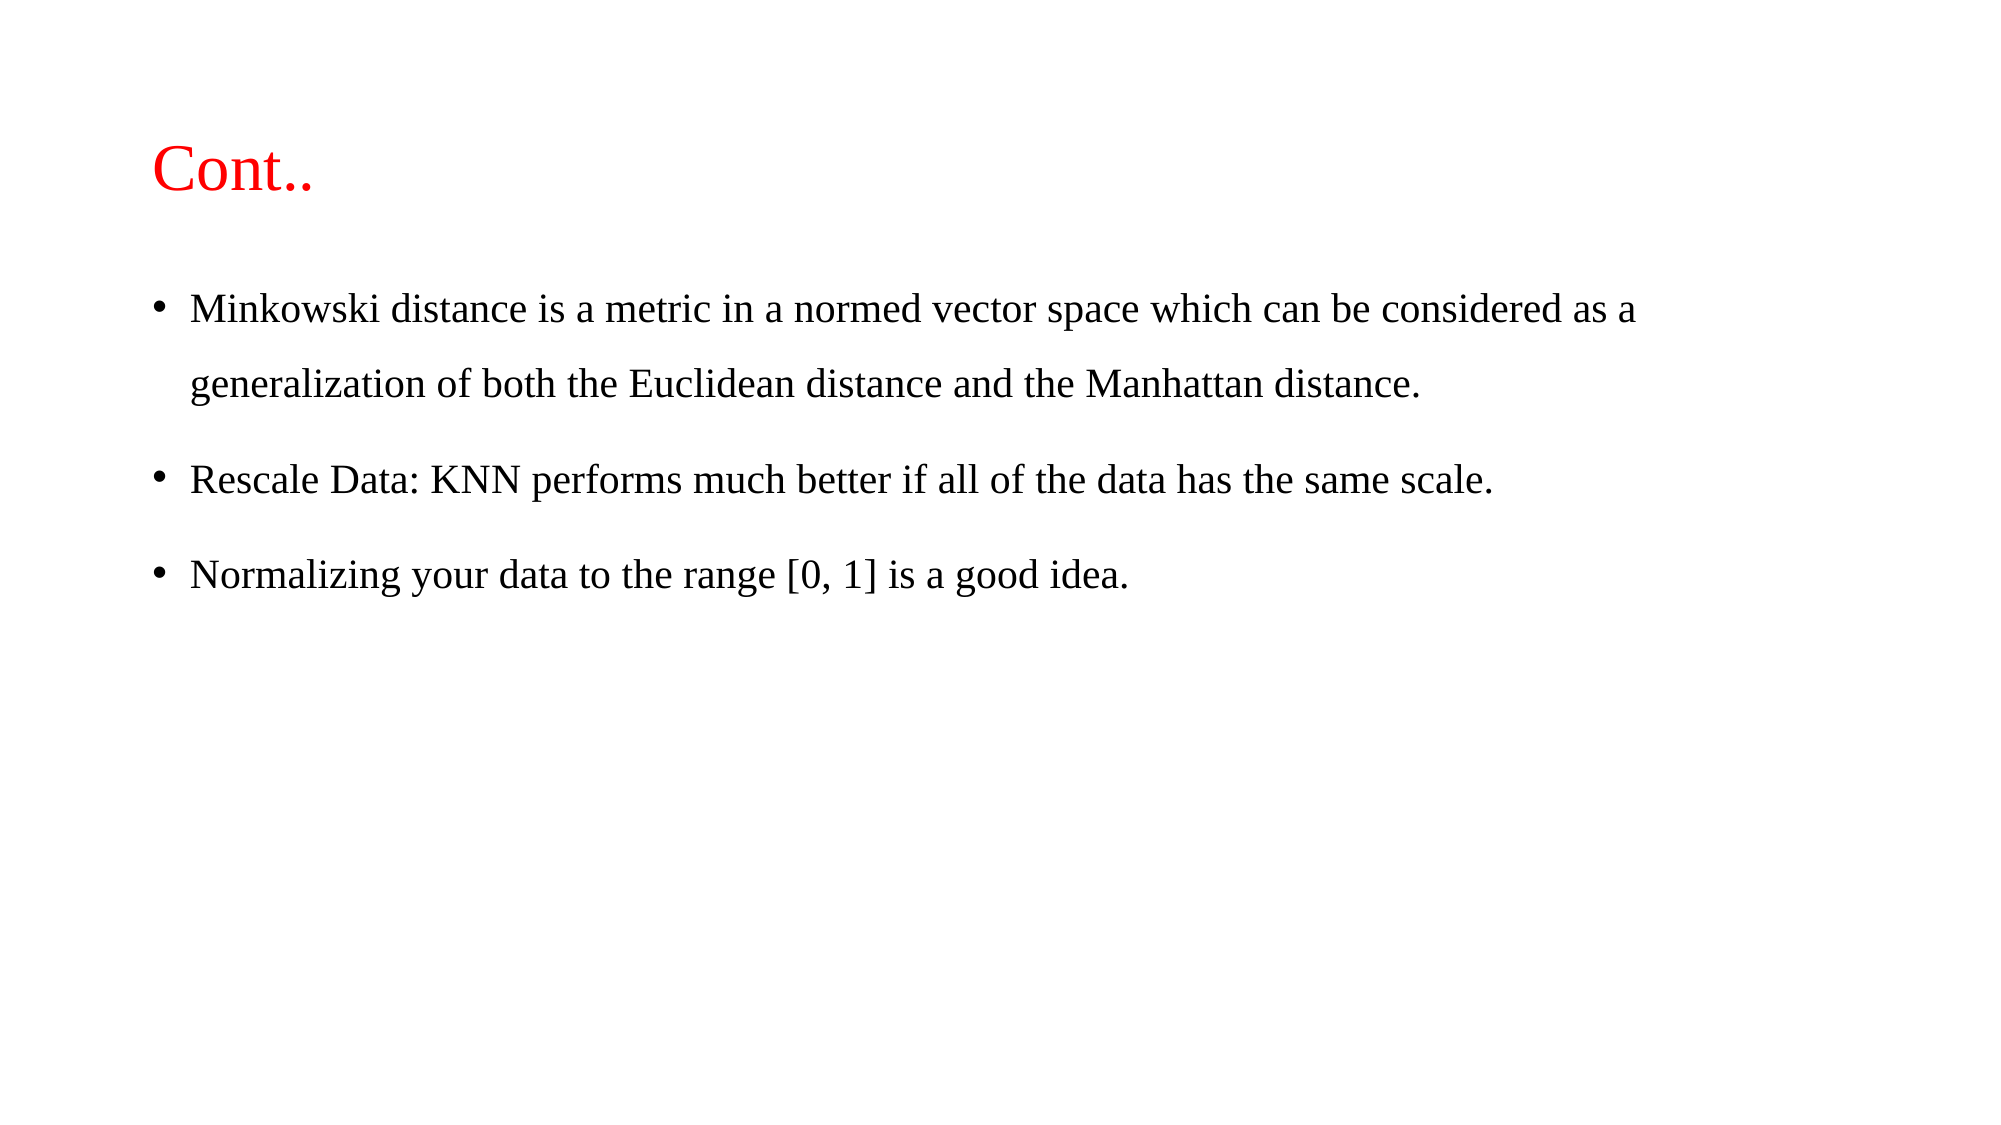

# Cont..
Minkowski distance is a metric in a normed vector space which can be considered as a generalization of both the Euclidean distance and the Manhattan distance.
Rescale Data: KNN performs much better if all of the data has the same scale.
Normalizing your data to the range [0, 1] is a good idea.